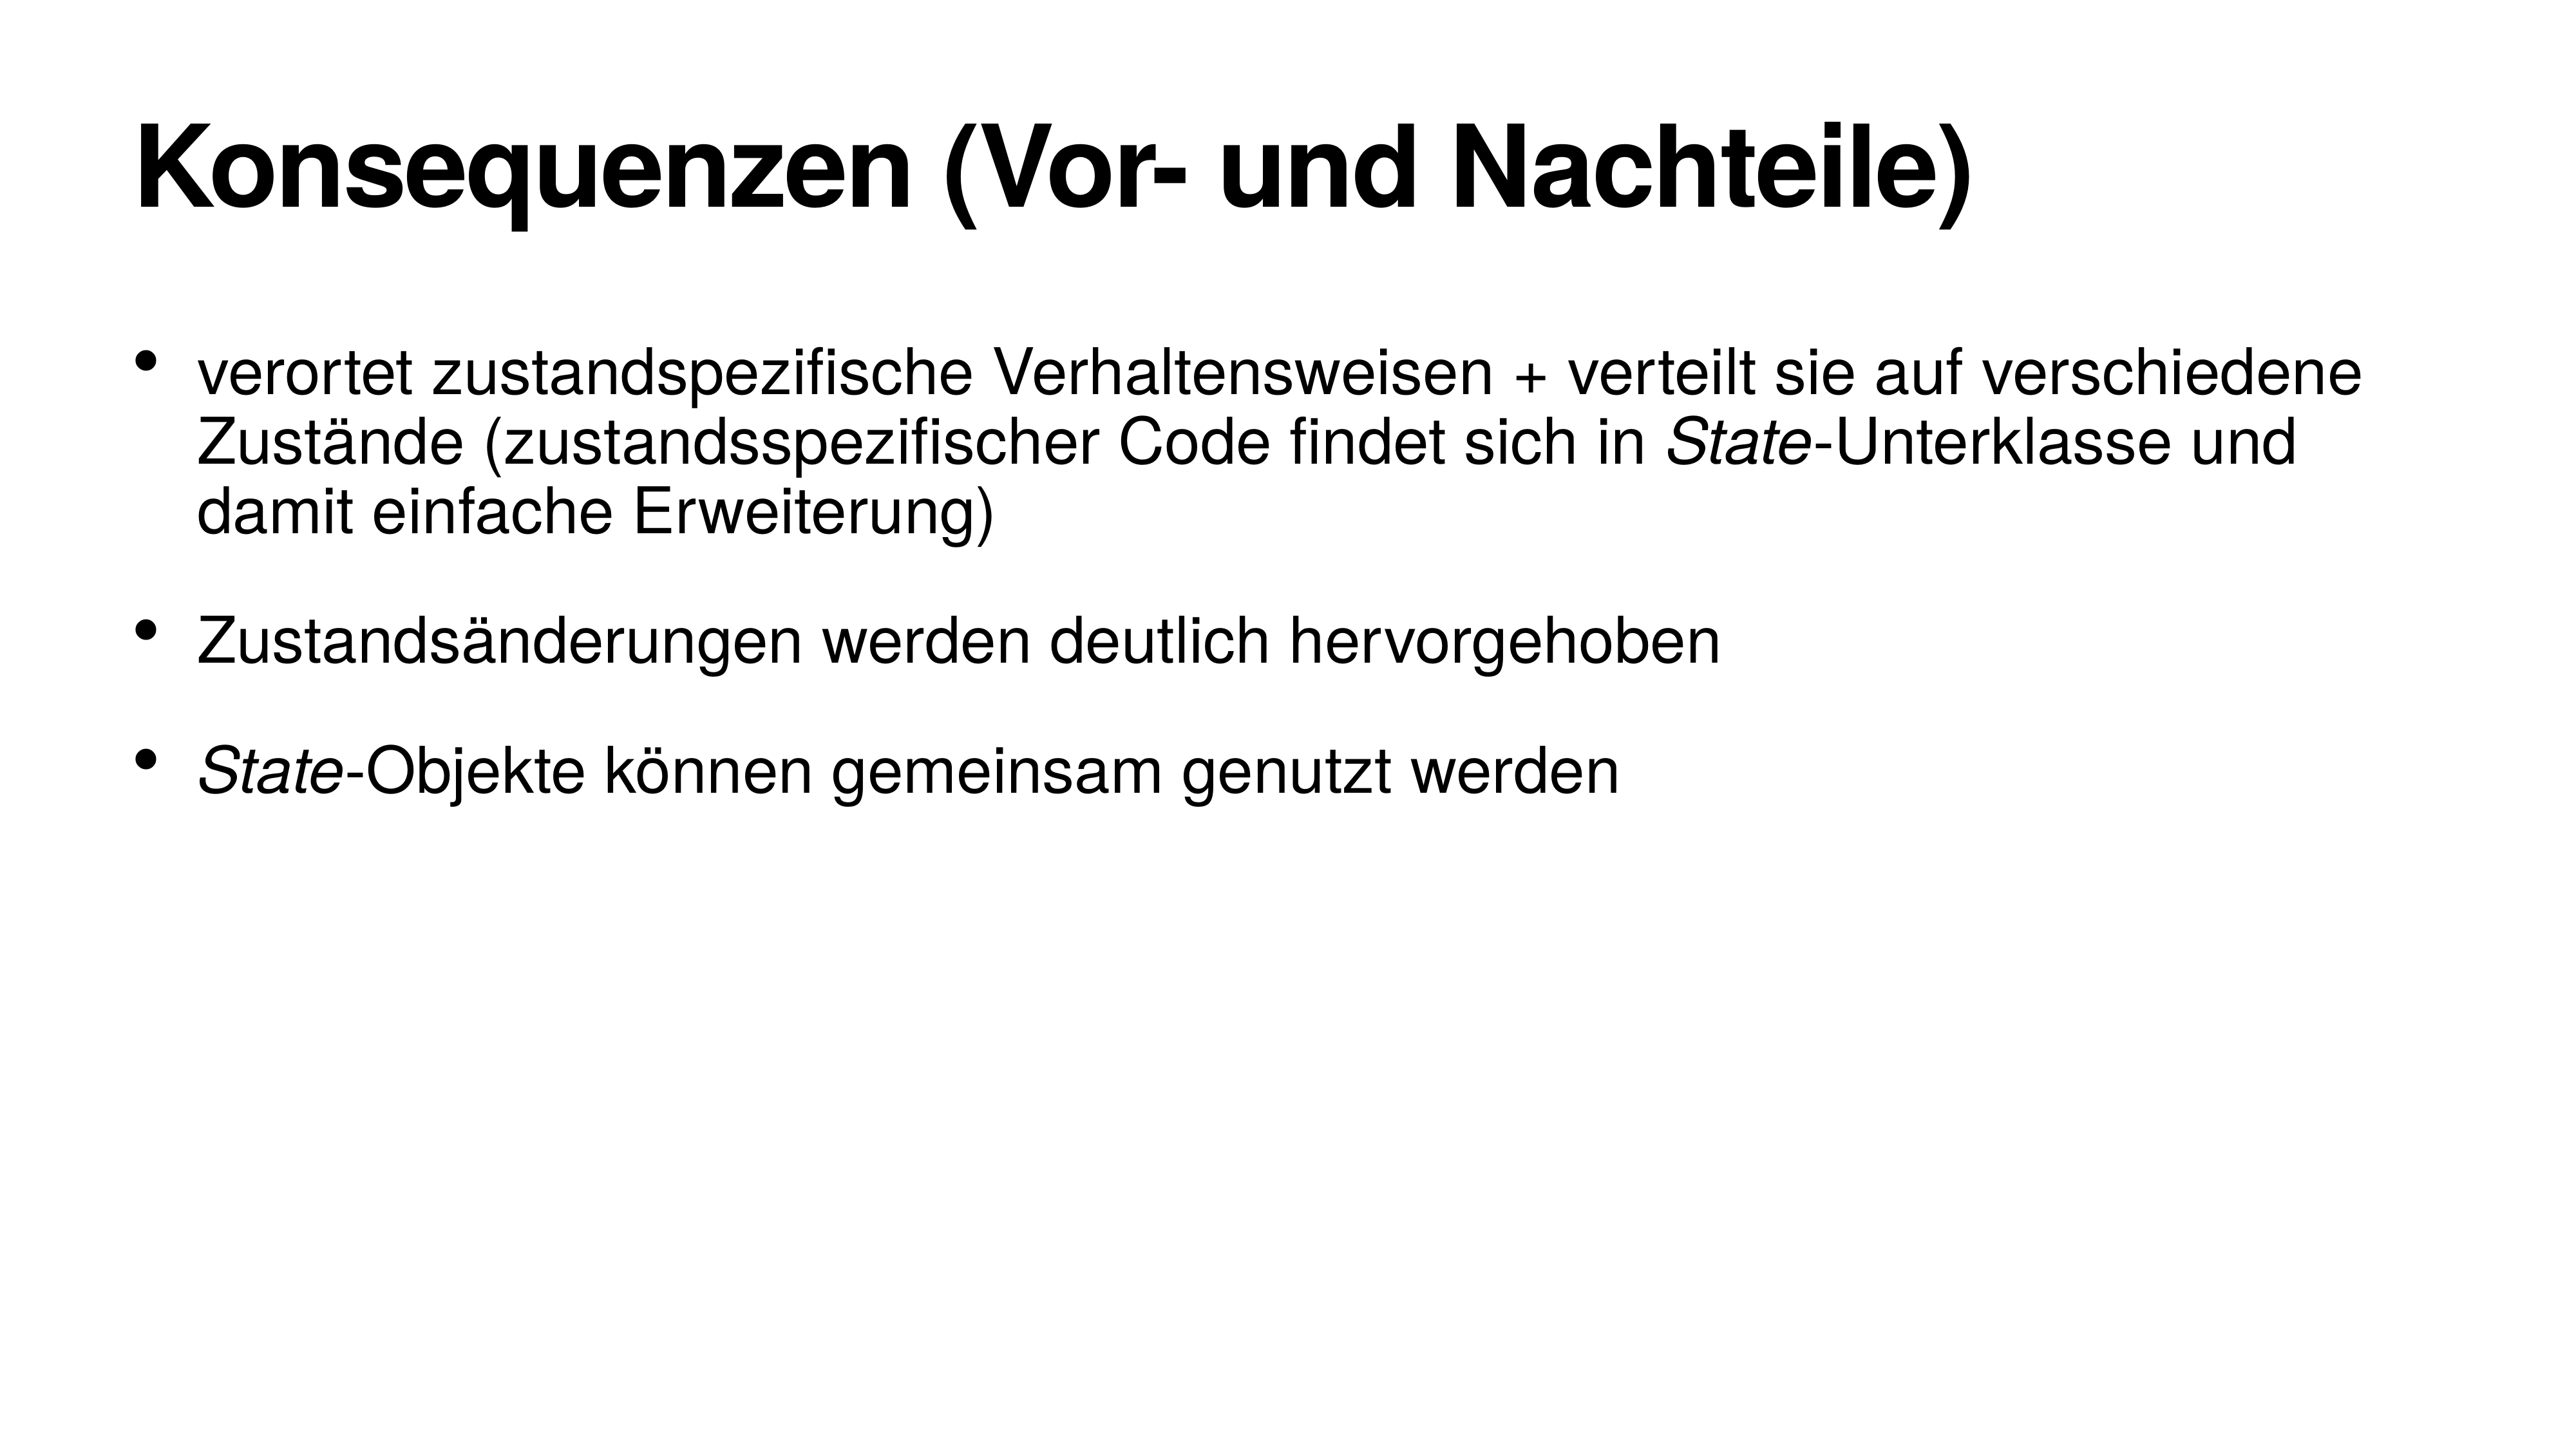

# Konsequenzen (Vor- und Nachteile)
verortet zustandspezifische Verhaltensweisen + verteilt sie auf verschiedene Zustände (zustandsspezifischer Code findet sich in State-Unterklasse und damit einfache Erweiterung)
Zustandsänderungen werden deutlich hervorgehoben
State-Objekte können gemeinsam genutzt werden